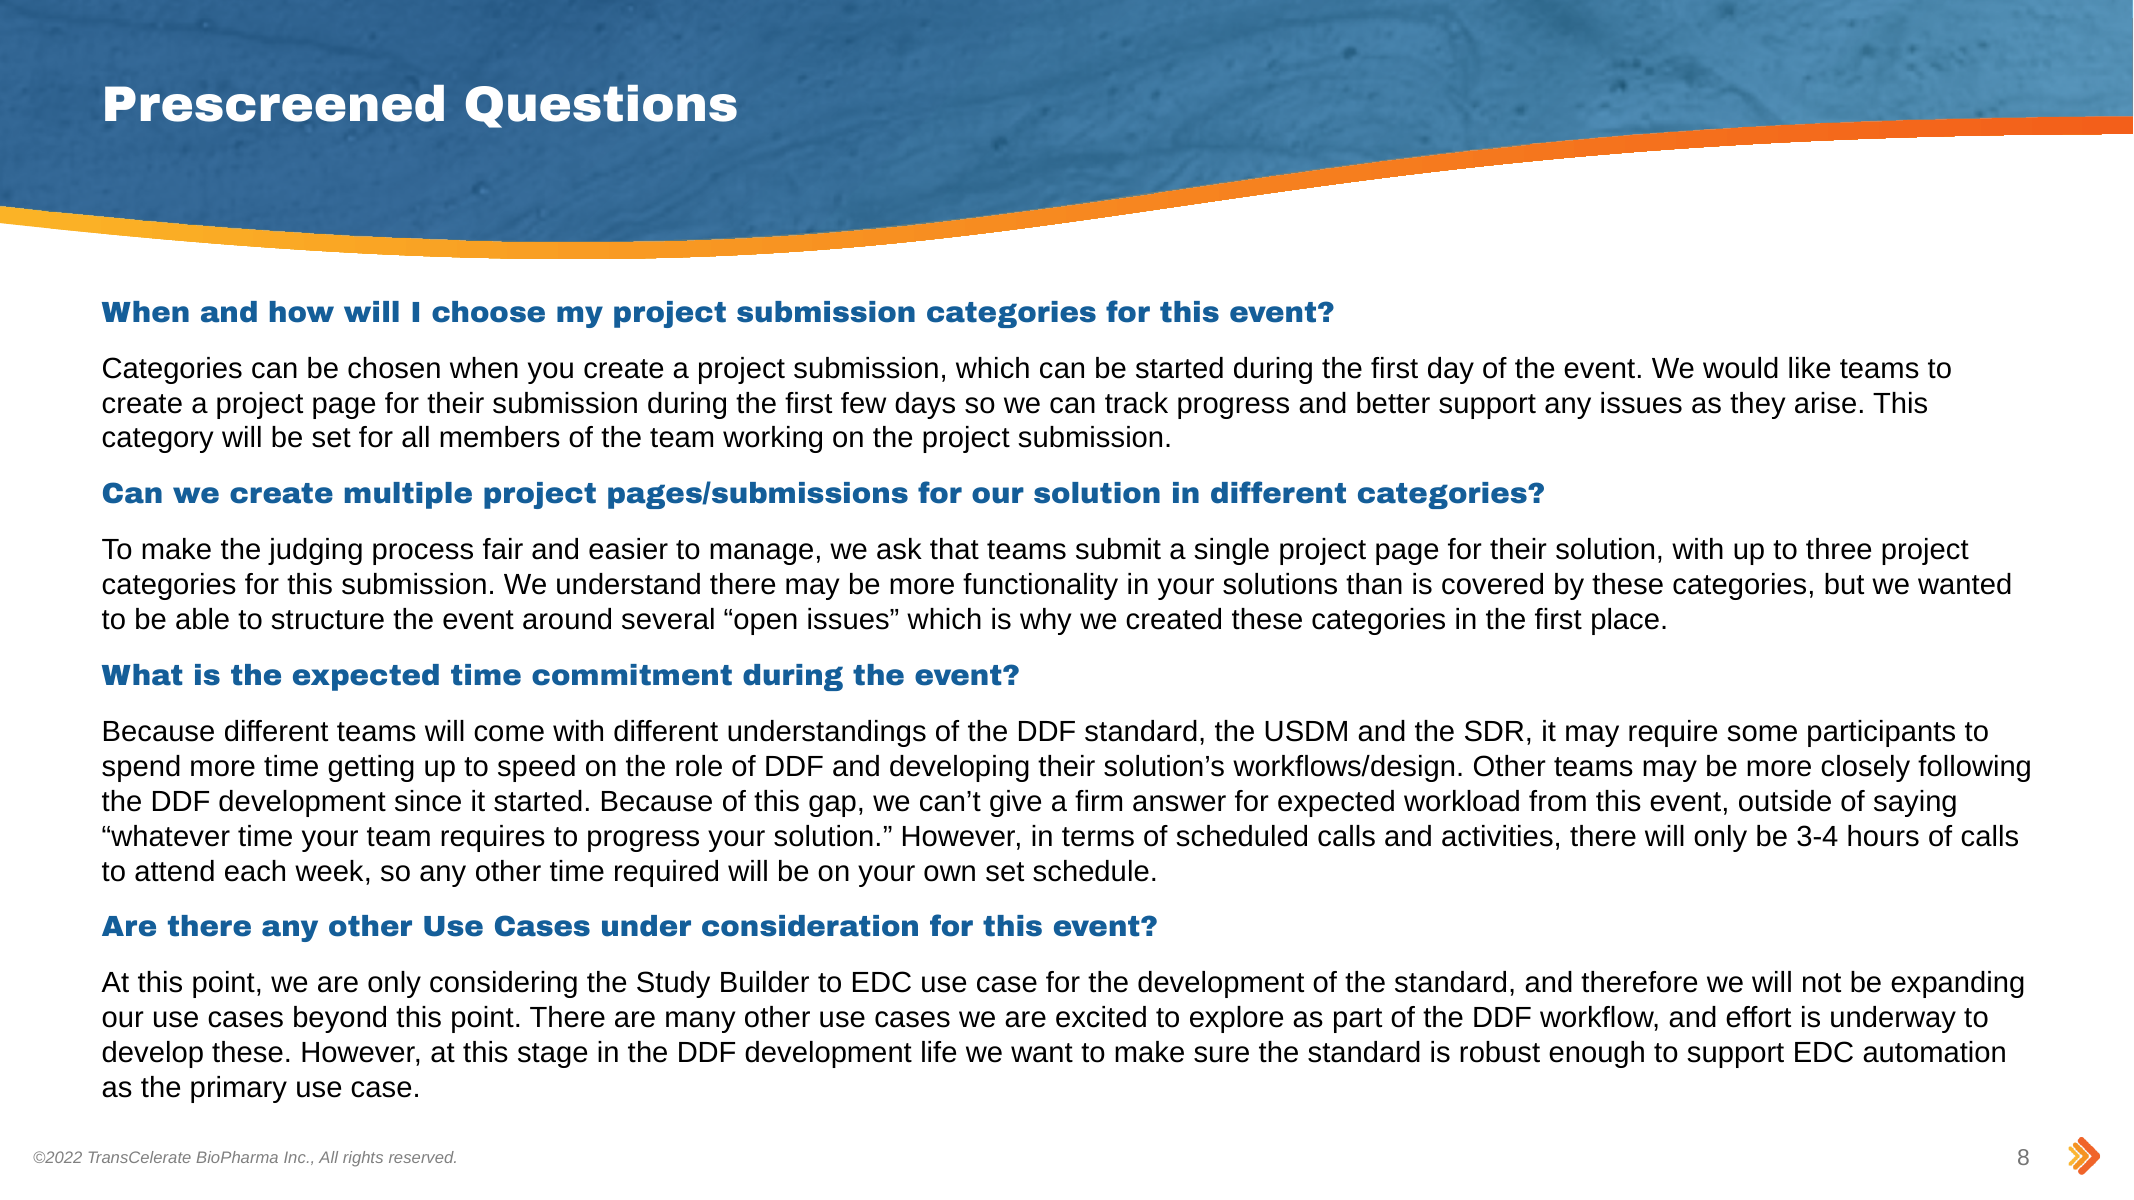

# Prescreened Questions

When and how will I choose my project submission categories for this event?
Categories can be chosen when you create a project submission, which can be started during the first day of the event. We would like teams to create a project page for their submission during the first few days so we can track progress and better support any issues as they arise. This category will be set for all members of the team working on the project submission.
Can we create multiple project pages/submissions for our solution in different categories?
To make the judging process fair and easier to manage, we ask that teams submit a single project page for their solution, with up to three project categories for this submission. We understand there may be more functionality in your solutions than is covered by these categories, but we wanted to be able to structure the event around several “open issues” which is why we created these categories in the first place.
What is the expected time commitment during the event?
Because different teams will come with different understandings of the DDF standard, the USDM and the SDR, it may require some participants to spend more time getting up to speed on the role of DDF and developing their solution’s workflows/design. Other teams may be more closely following the DDF development since it started. Because of this gap, we can’t give a firm answer for expected workload from this event, outside of saying “whatever time your team requires to progress your solution.” However, in terms of scheduled calls and activities, there will only be 3-4 hours of calls to attend each week, so any other time required will be on your own set schedule.
Are there any other Use Cases under consideration for this event?
At this point, we are only considering the Study Builder to EDC use case for the development of the standard, and therefore we will not be expanding our use cases beyond this point. There are many other use cases we are excited to explore as part of the DDF workflow, and effort is underway to develop these. However, at this stage in the DDF development life we want to make sure the standard is robust enough to support EDC automation as the primary use case.